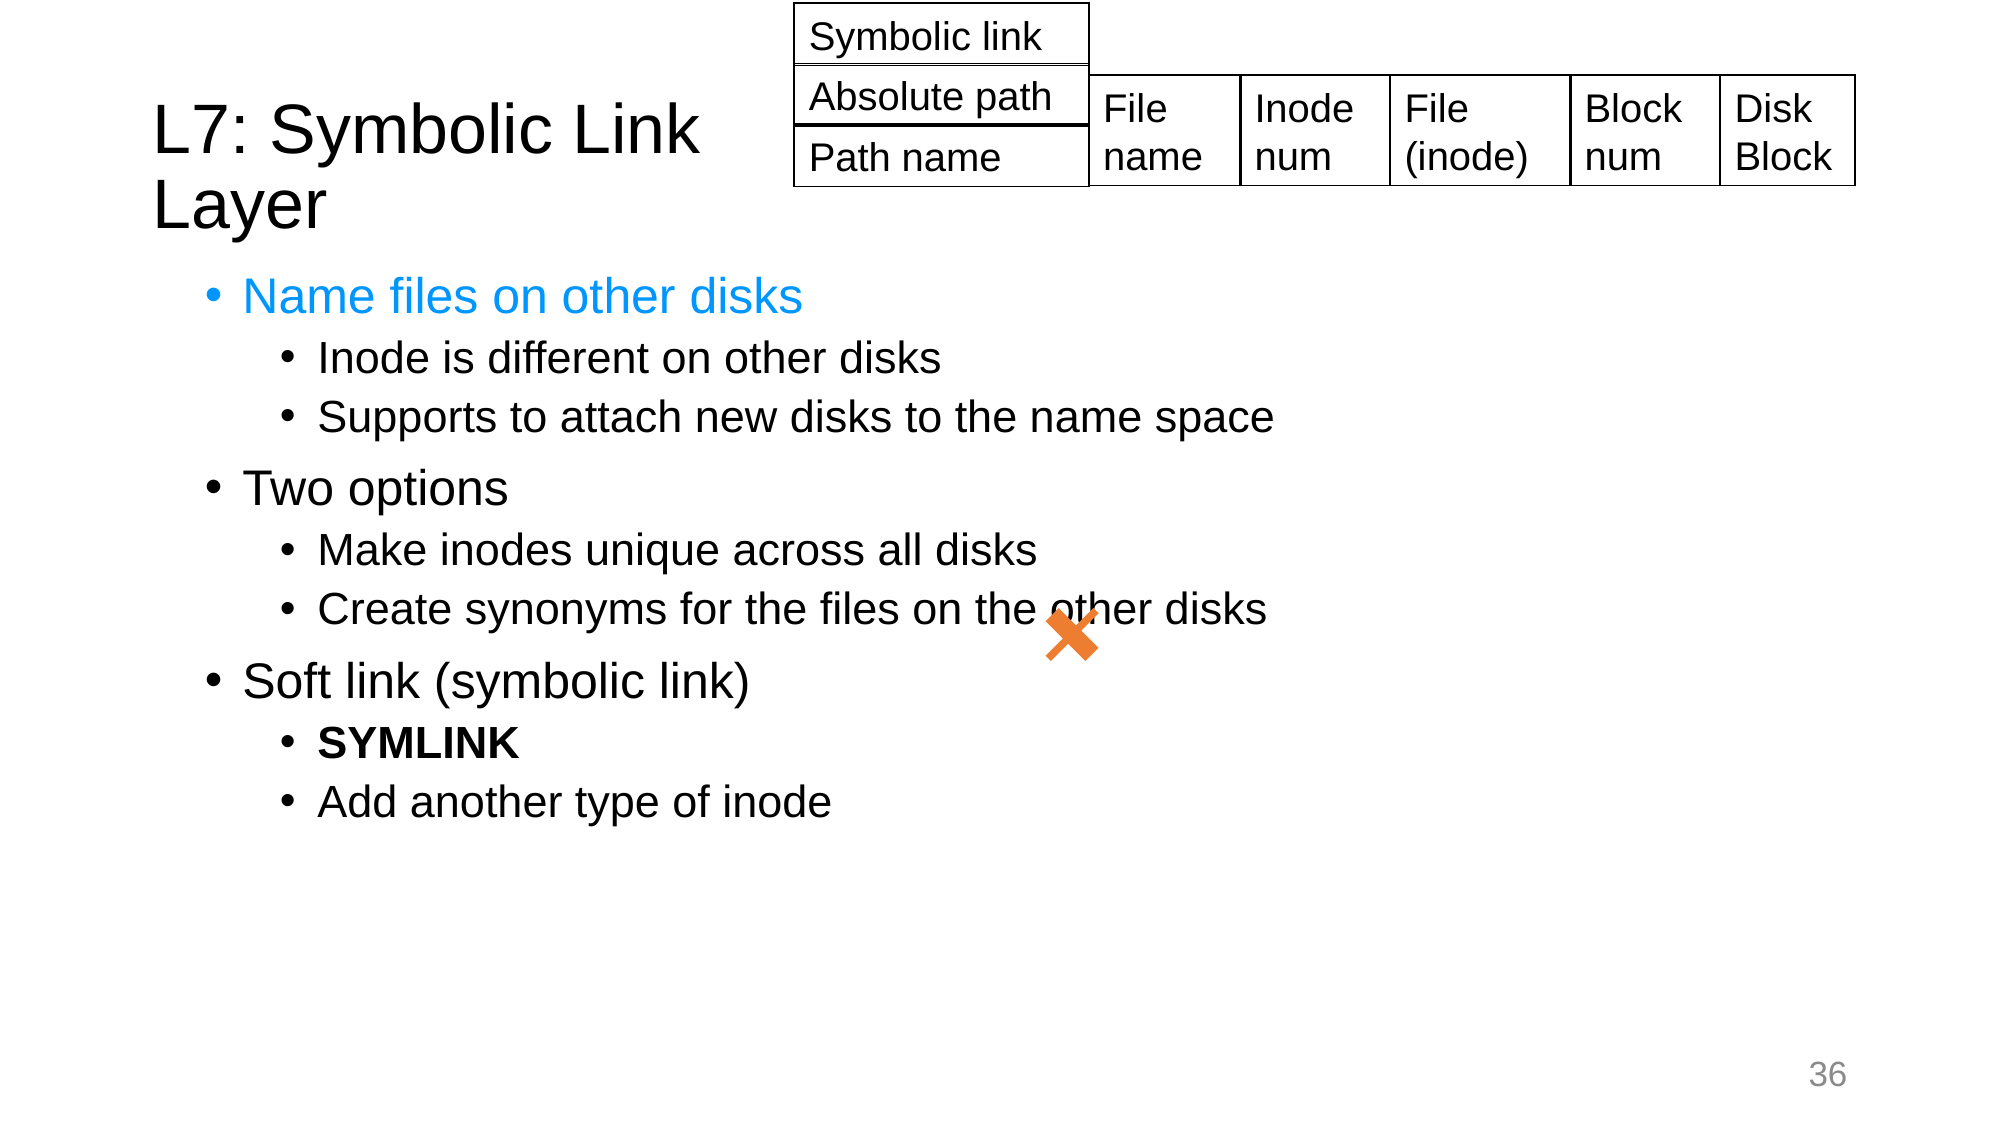

Symbolic link
# L7: Symbolic Link Layer
Absolute path
File
name
File
(inode)
Block num
Inode num
Disk
Block
Path name
Name files on other disks
Inode is different on other disks
Supports to attach new disks to the name space
Two options
Make inodes unique across all disks
Create synonyms for the files on the other disks
Soft link (symbolic link)
SYMLINK
Add another type of inode

36